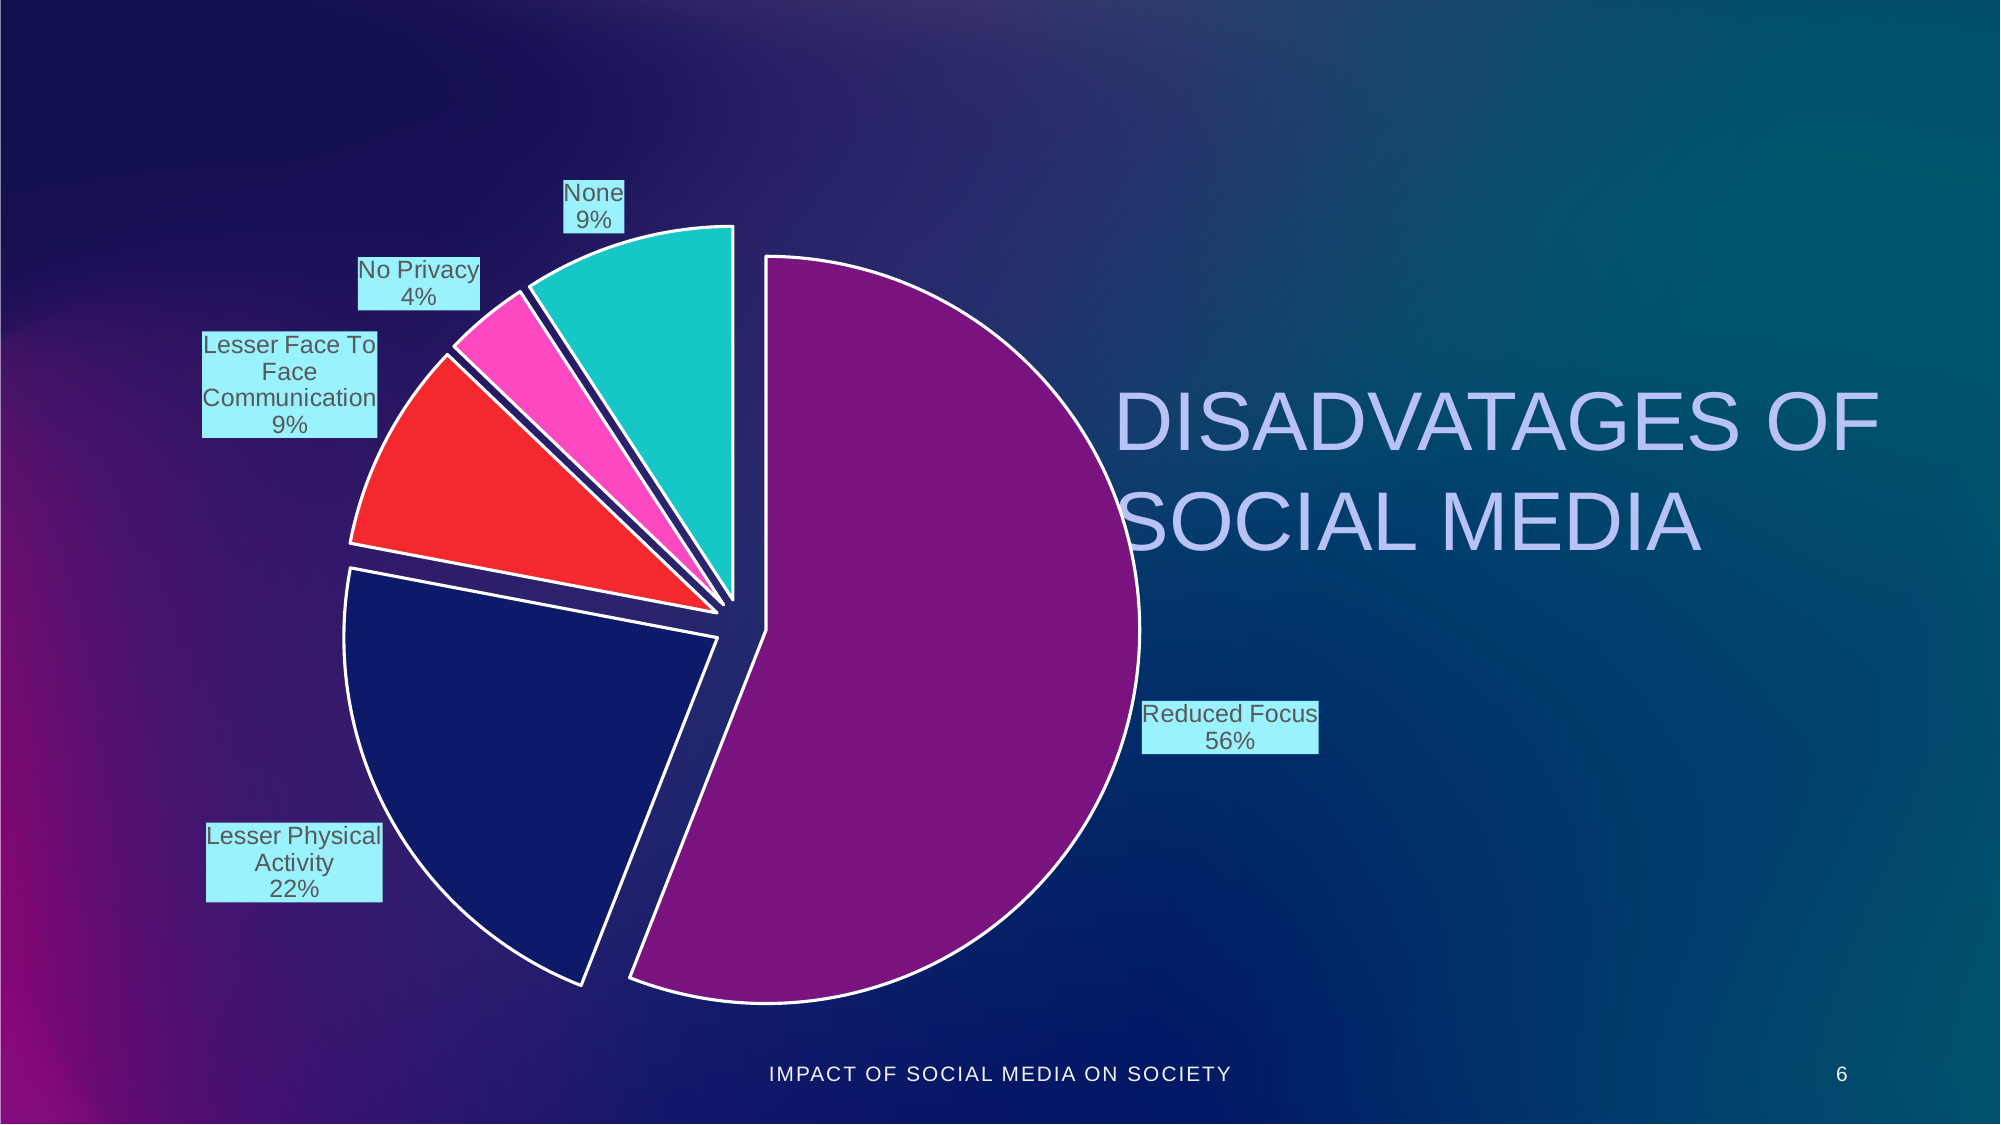

### Chart

| Category | Sales |
|---|---|
| Reduced Focus | 55.96 |
| Lesser Physical Activity | 22.05 |
| Lesser Face To Face Communication | 9.17 |
| No Privacy | 3.67 |
| None | 9.17 |
DISADVATAGES OF SOCIAL MEDIA
IMPACT OF SOCIAL MEDIA ON SOCIETY
6